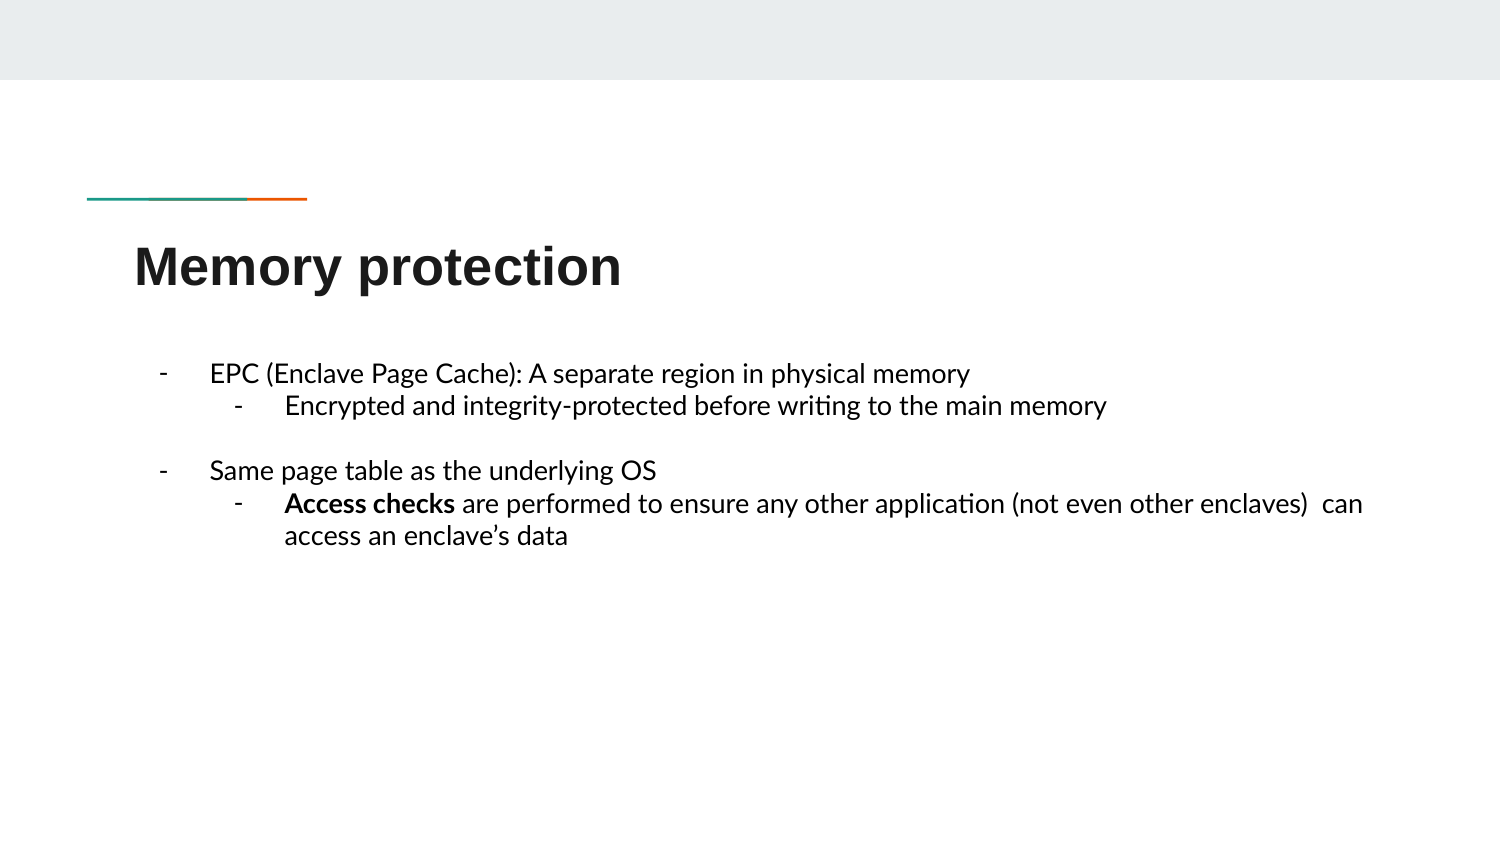

# Memory protection
EPC (Enclave Page Cache): A separate region in physical memory
Encrypted and integrity-protected before writing to the main memory

Same page table as the underlying OS
Access checks are performed to ensure any other application (not even other enclaves)  can access an enclave’s data